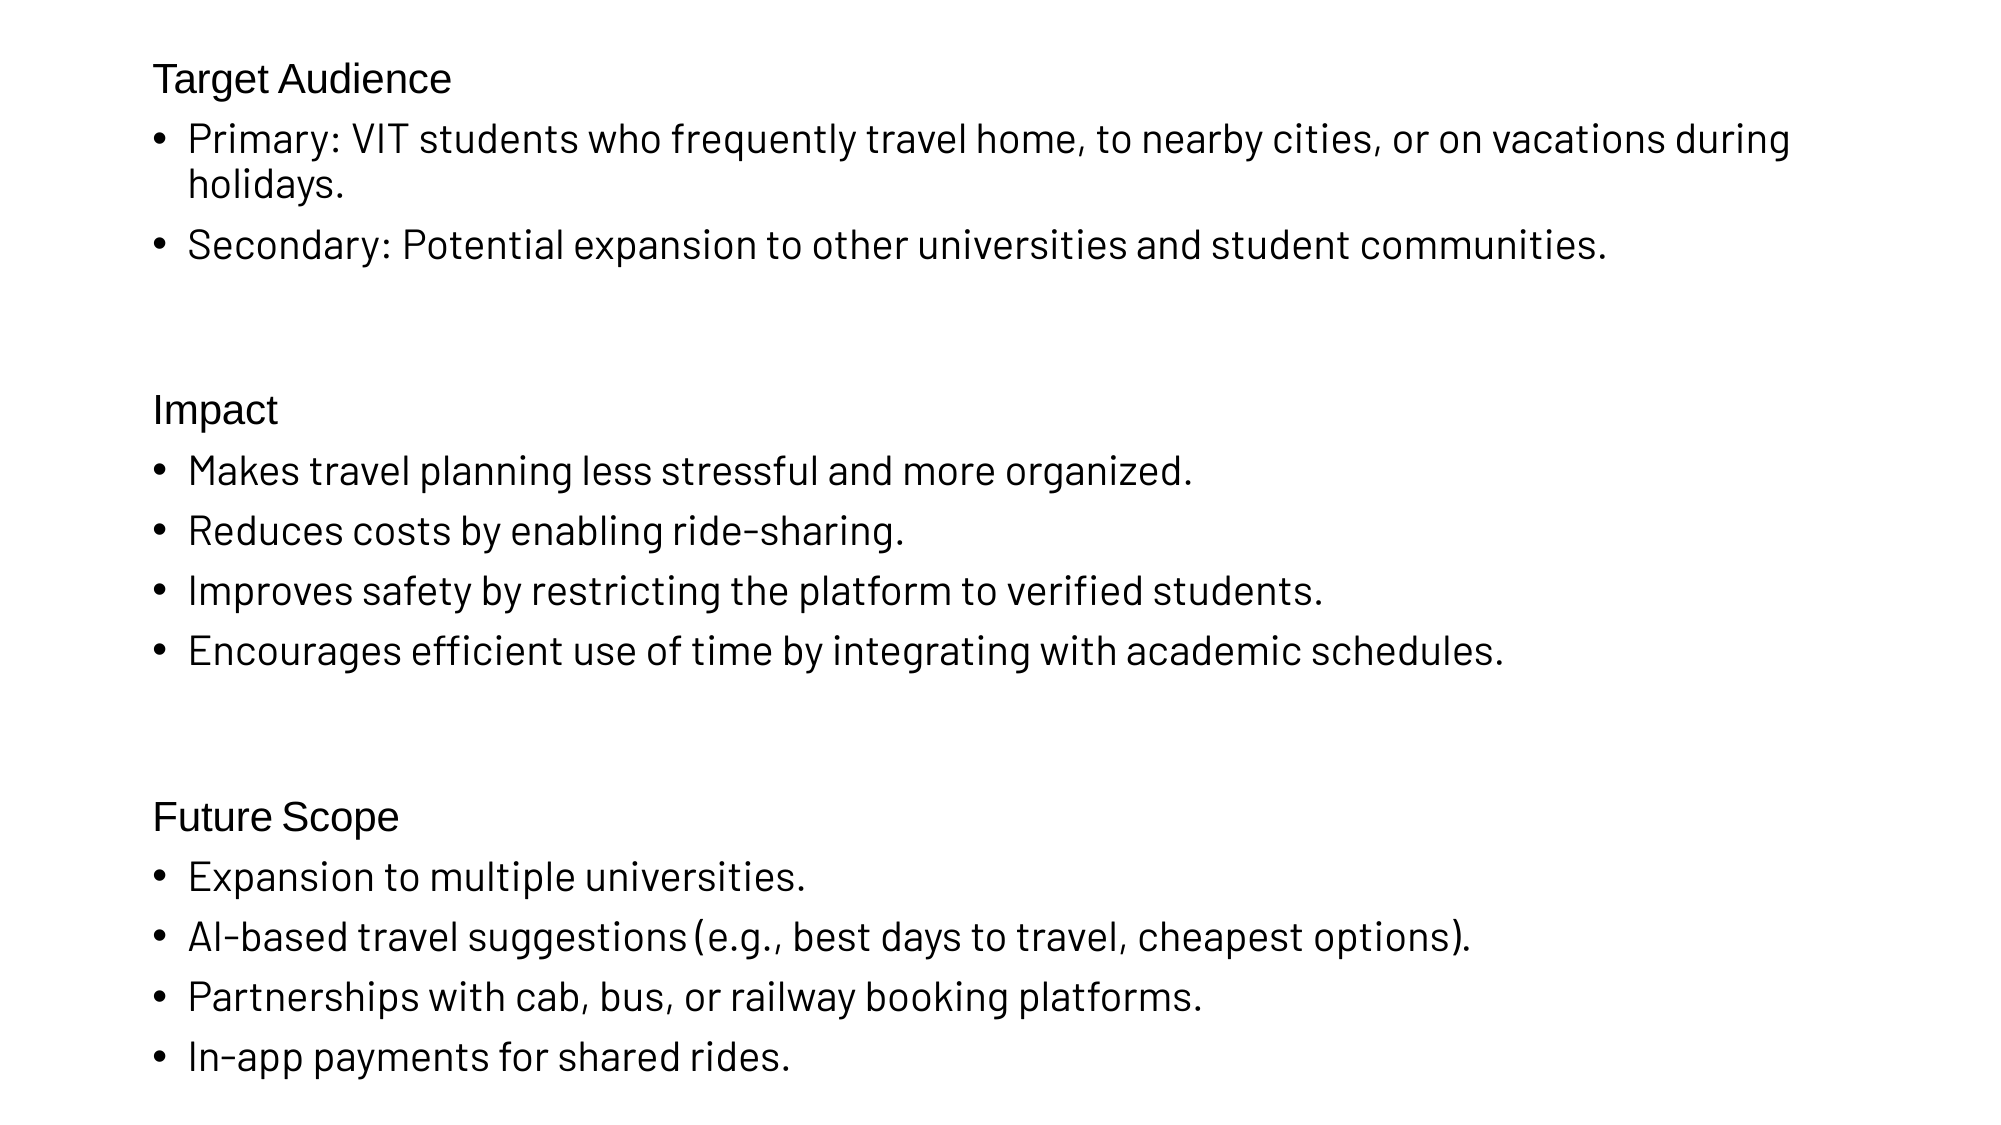

Target Audience
Primary: VIT students who frequently travel home, to nearby cities, or on vacations during holidays.
Secondary: Potential expansion to other universities and student communities.

Impact
Makes travel planning less stressful and more organized.
Reduces costs by enabling ride-sharing.
Improves safety by restricting the platform to verified students.
Encourages efficient use of time by integrating with academic schedules.

Future Scope
Expansion to multiple universities.
AI-based travel suggestions (e.g., best days to travel, cheapest options).
Partnerships with cab, bus, or railway booking platforms.
In-app payments for shared rides.